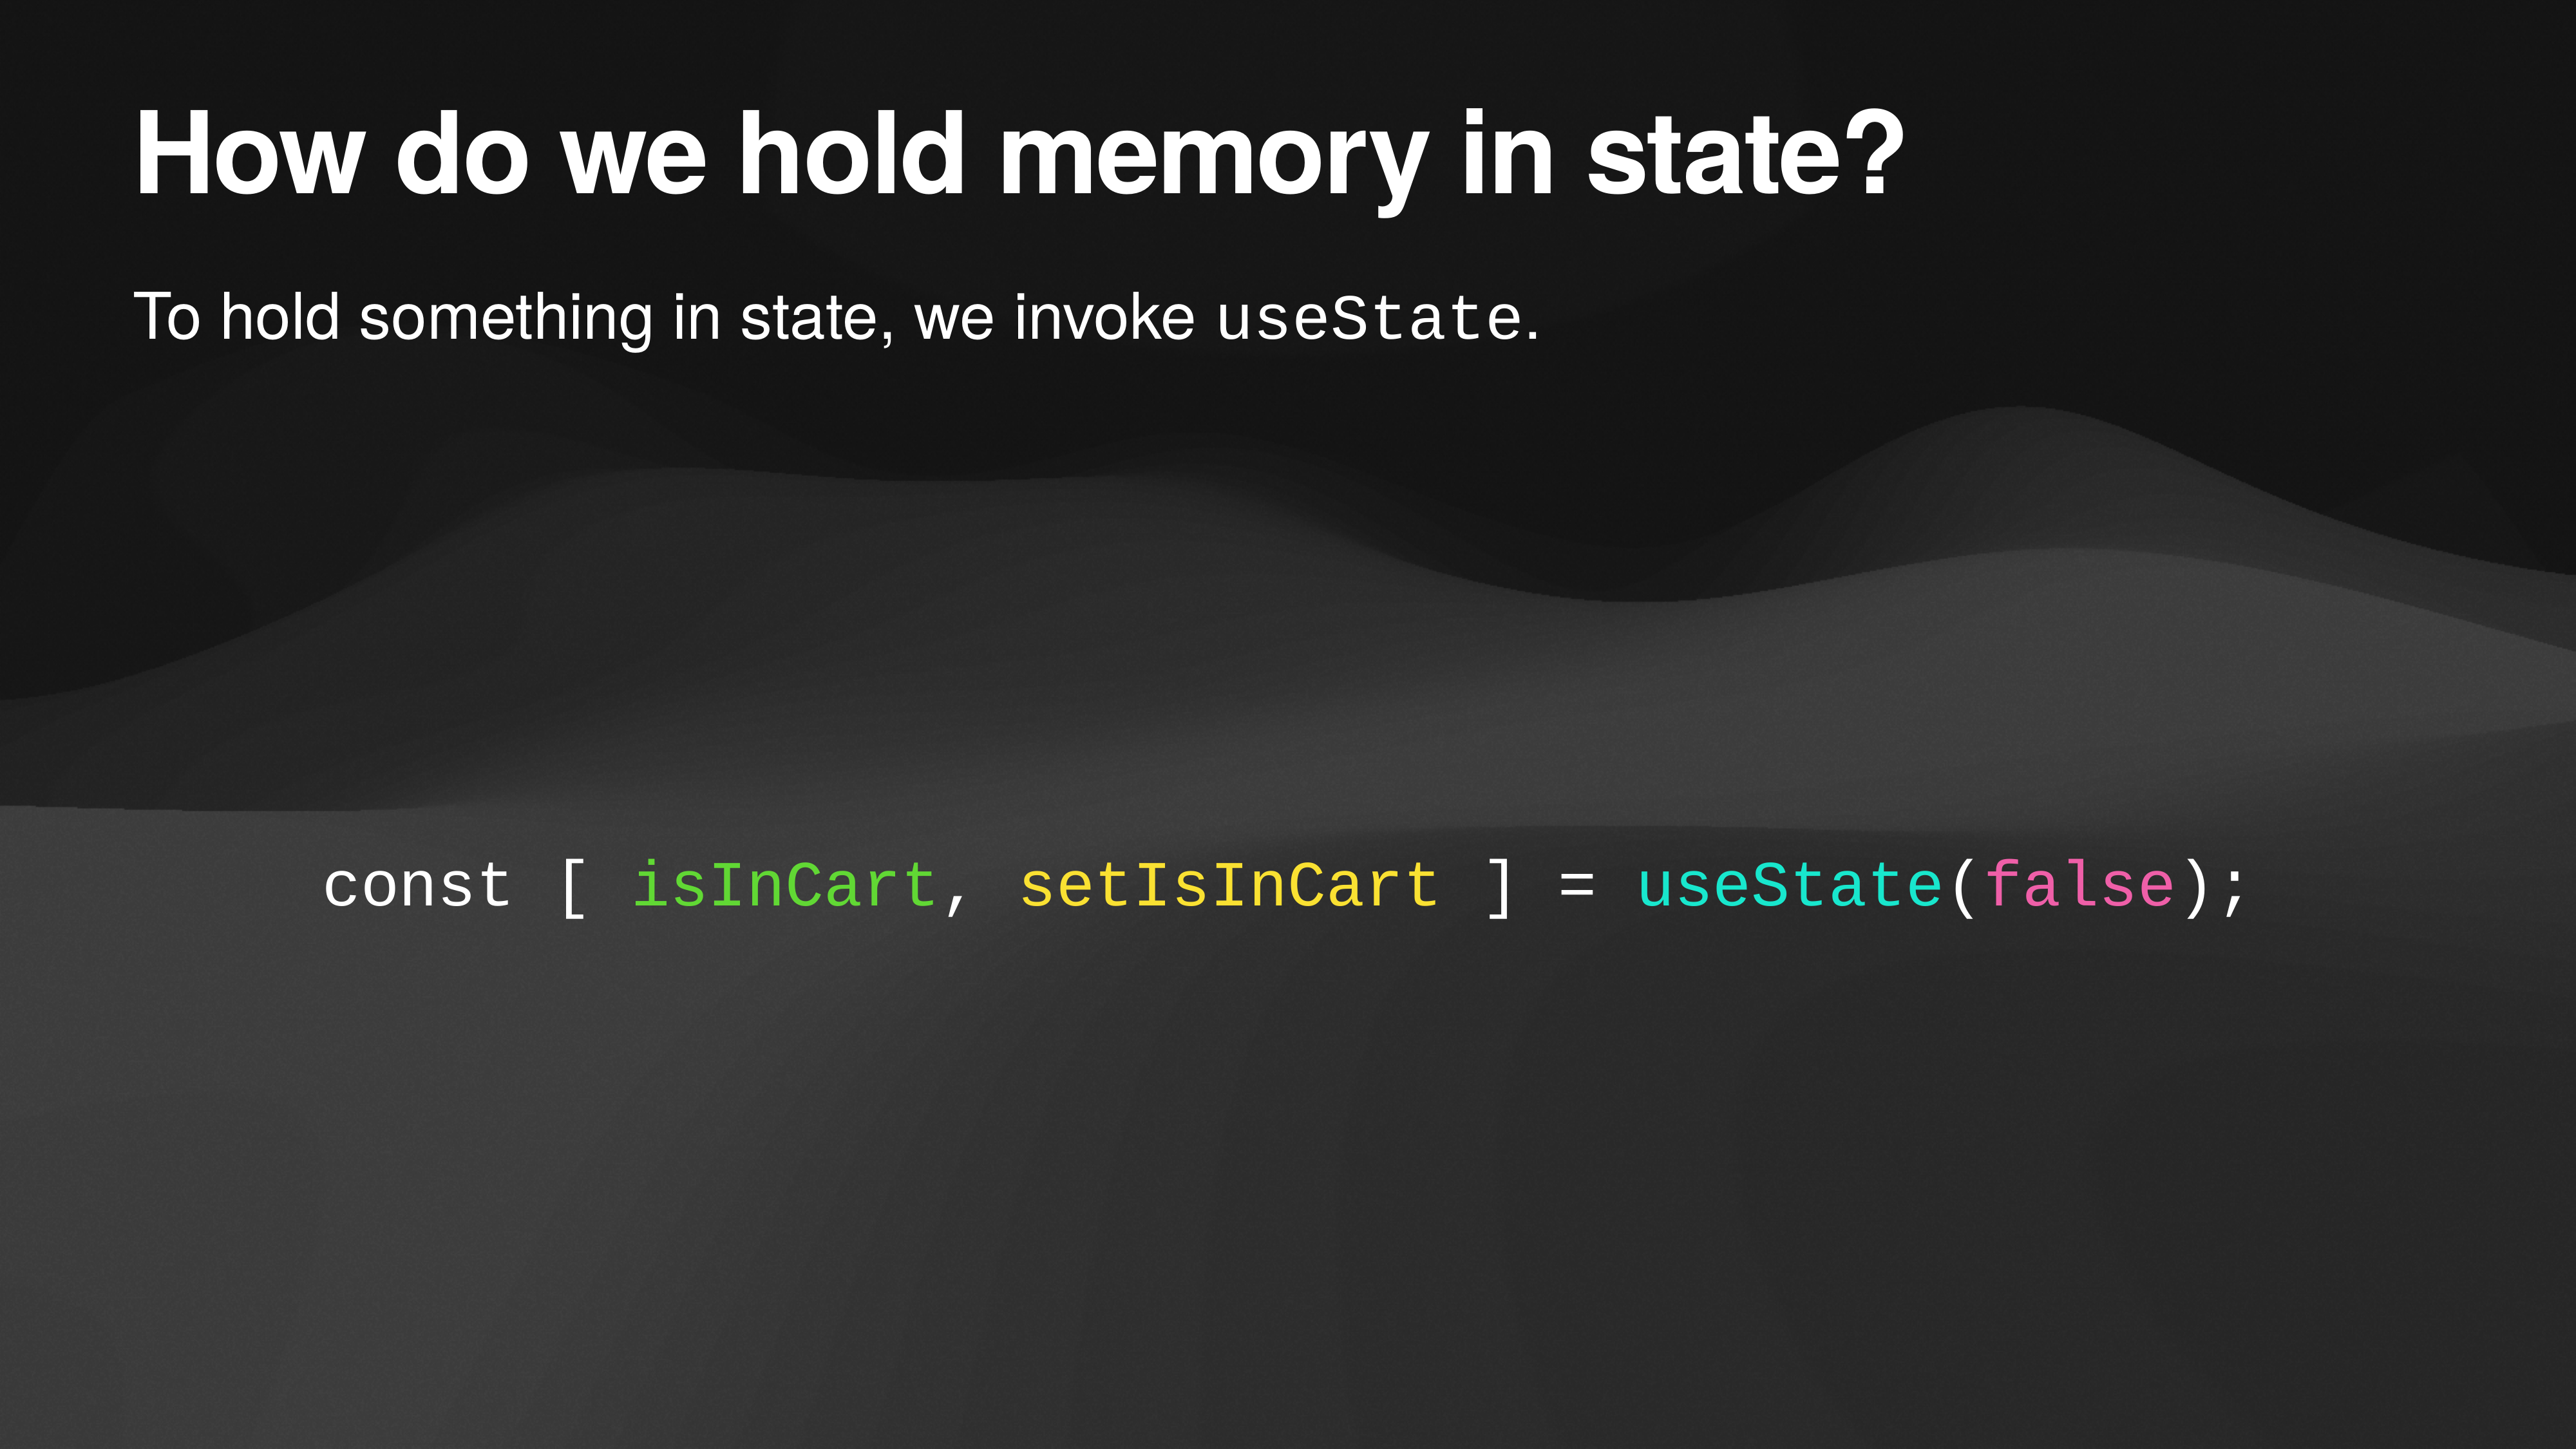

# How do we hold memory in state?
To hold something in state, we invoke useState.
const [ isInCart, setIsInCart ] = useState(false);